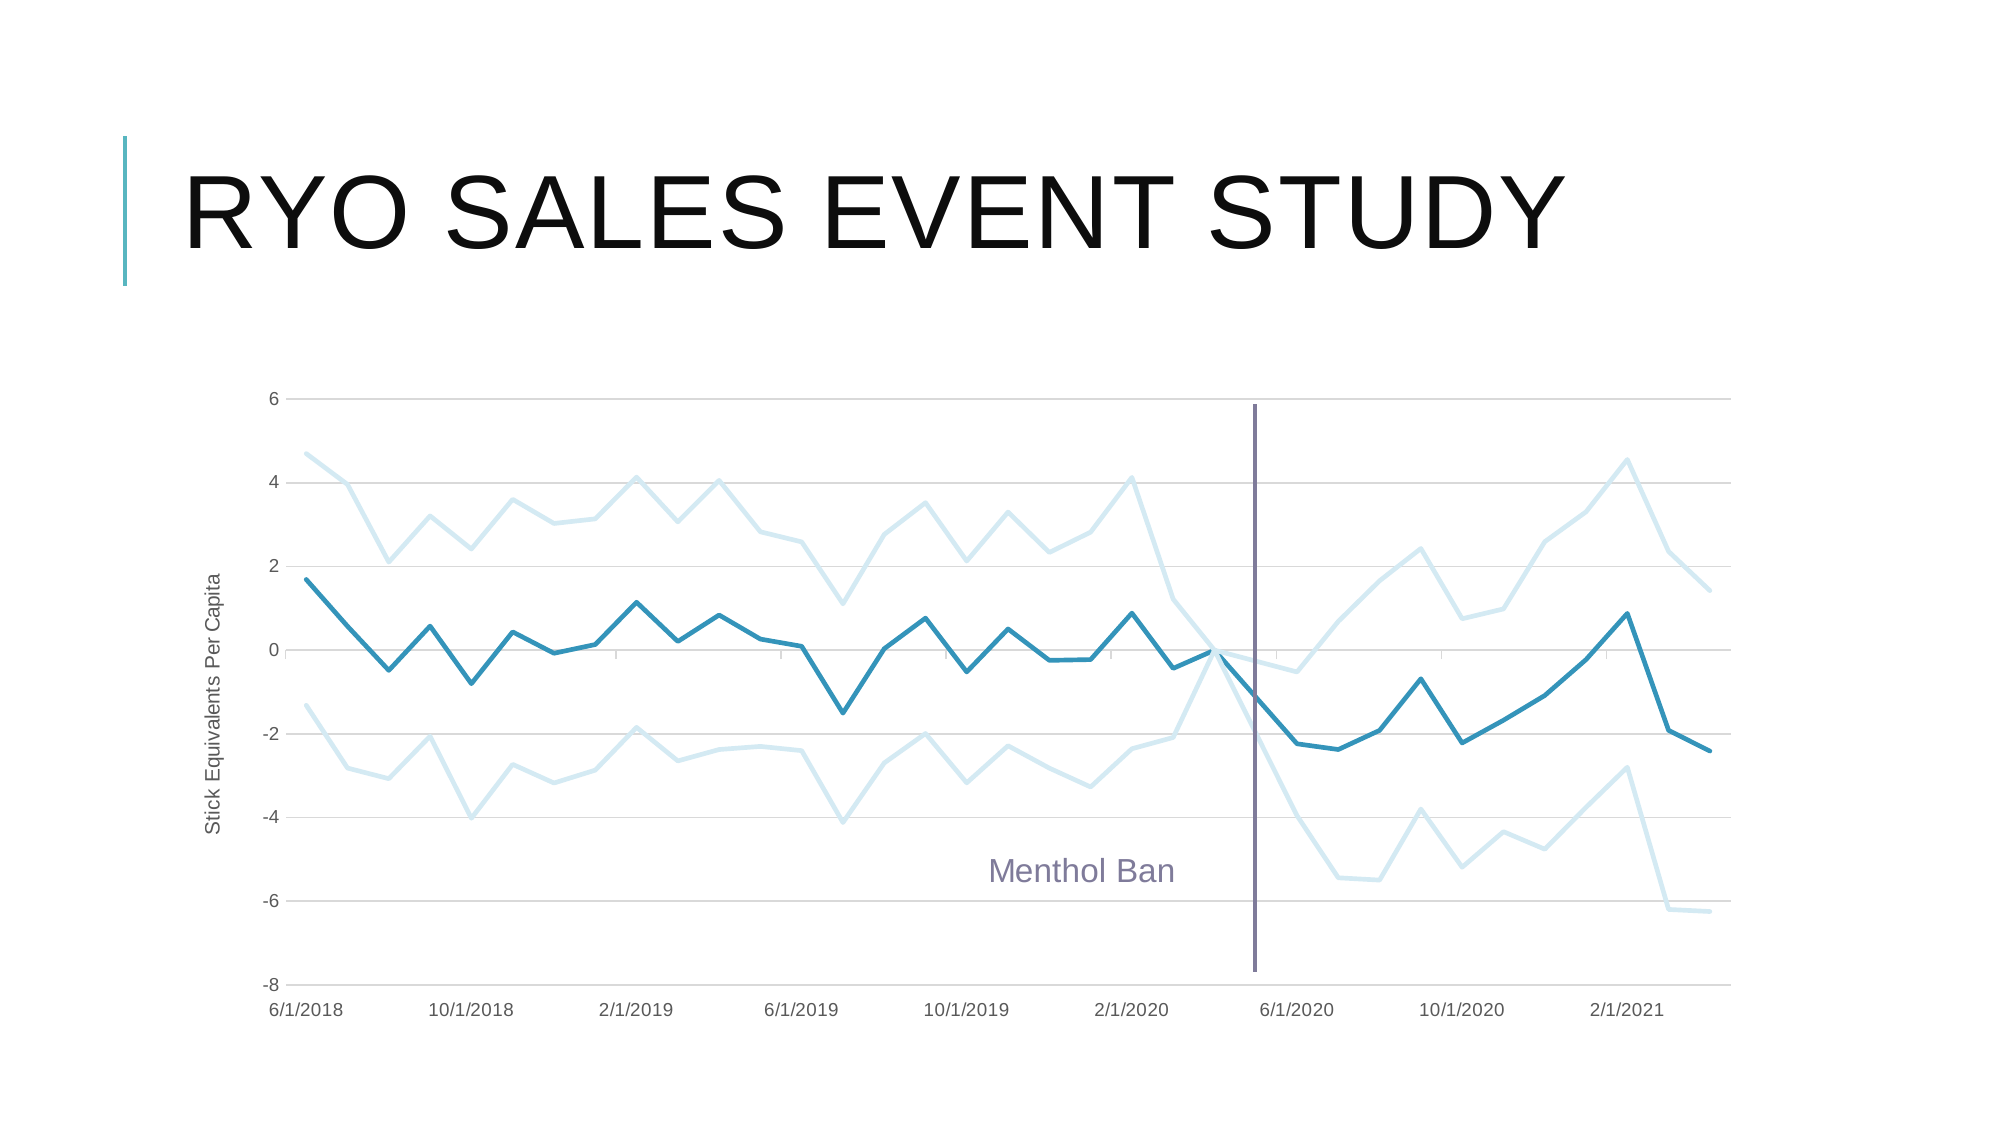

# RYO Sales Event Study

### Chart

| Category |  |  |  |
|---|---|---|---|
| 43252 | 1.689293 | -1.317832 | 4.696417 |
| 43282 | 0.5708828 | -2.817818 | 3.959584 |
| 43313 | -0.4829455 | -3.071466 | 2.105574 |
| 43344 | 0.5755993 | -2.057434 | 3.208633 |
| 43374 | -0.8003576 | -4.017337 | 2.416622 |
| 43405 | 0.4375521 | -2.729108 | 3.604212 |
| 43435 | -0.0729972 | -3.174369 | 3.028374 |
| 43466 | 0.1353123 | -2.867717 | 3.138342 |
| 43497 | 1.145005 | -1.845893 | 4.135904 |
| 43525 | 0.2089159 | -2.647751 | 3.065583 |
| 43556 | 0.8409274 | -2.374405 | 4.05626 |
| 43586 | 0.2643756 | -2.300119 | 2.82887 |
| 43617 | 0.0924031 | -2.402501 | 2.587307 |
| 43647 | -1.505565 | -4.119164 | 1.108035 |
| 43678 | 0.0347663 | -2.695948 | 2.765481 |
| 43709 | 0.7663997 | -1.991964 | 3.524763 |
| 43739 | -0.5202106 | -3.170822 | 2.1304 |
| 43770 | 0.5076771 | -2.284328 | 3.299683 |
| 43800 | -0.2426574 | -2.82011 | 2.334795 |
| 43831 | -0.2245568 | -3.26969 | 2.820577 |
| 43862 | 0.8855742 | -2.356813 | 4.127961 |
| 43891 | -0.4346994 | -2.087853 | 1.218454 |
| 43922 | 0.0 | 0.0 | 0.0 |
| 43983 | -2.238119 | -3.955836 | -0.520402 |
| 44013 | -2.375415 | -5.43971 | 0.6888804 |
| 44044 | -1.918503 | -5.495254 | 1.658248 |
| 44075 | -0.6838264 | -3.796854 | 2.429201 |
| 44105 | -2.218166 | -5.186526 | 0.7501935 |
| 44136 | -1.675488 | -4.337343 | 0.9863656 |
| 44166 | -1.081956 | -4.756136 | 2.592224 |
| 44197 | -0.2252521 | -3.756067 | 3.305563 |
| 44228 | 0.8785565 | -2.798515 | 4.555628 |
| 44256 | -1.91848 | -6.195682 | 2.358723 |
| 44287 | -2.411014 | -6.245824 | 1.423795 |